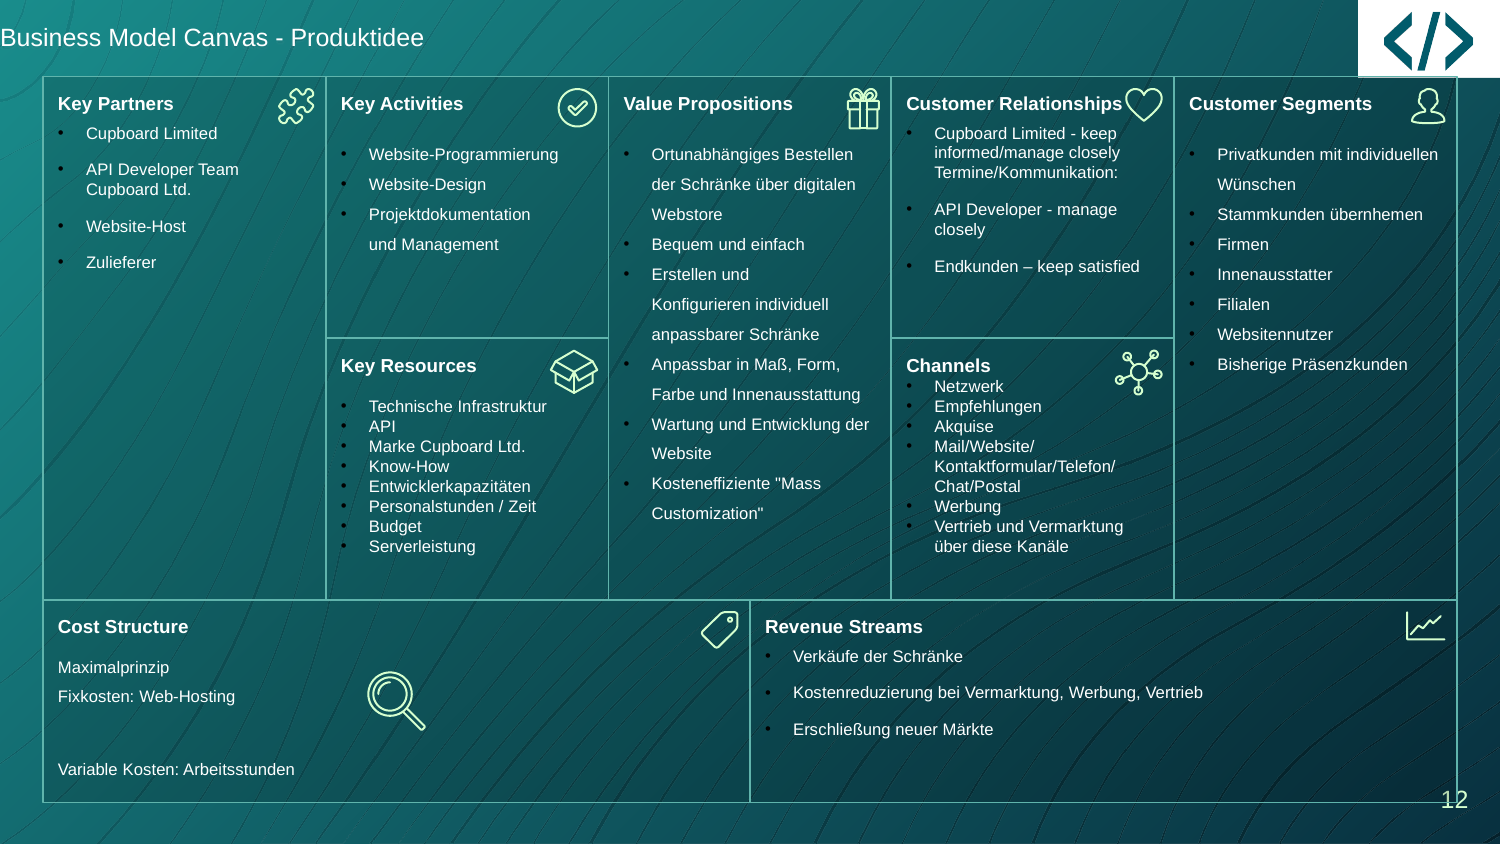

Business Model Canvas - Produktidee
Key Partners
Cupboard Limited
API Developer Team Cupboard Ltd.
Website-Host
Zulieferer

Key Activities

Website-Programmierung
Website-Design
Projektdokumentation und Management

Value Propositions

Ortunabhängiges Bestellen der Schränke über digitalen Webstore
Bequem und einfach
Erstellen und Konfigurieren individuell anpassbarer Schränke
Anpassbar in Maß, Form, Farbe und Innenausstattung
Wartung und Entwicklung der Website
Kosteneffiziente "Mass Customization"

Customer Relationships
Cupboard Limited - keep informed/manage closely
Termine/Kommunikation:
API Developer - manage closely
Endkunden – keep satisfied

Customer Segments

Privatkunden mit individuellen Wünschen
Stammkunden übernhemen
Firmen
Innenausstatter
Filialen
Websitennutzer
Bisherige Präsenzkunden

Key Resources

Technische Infrastruktur
API
Marke Cupboard Ltd.
Know-How
Entwicklerkapazitäten
Personalstunden / Zeit
Budget
Serverleistung
Channels
Netzwerk
Empfehlungen
Akquise
Mail/Website/Kontaktformular/Telefon/Chat/Postal
Werbung
Vertrieb und Vermarktung über diese Kanäle

Cost Structure

Maximalprinzip
Fixkosten: Web-Hosting

Variable Kosten: Arbeitsstunden
Revenue Streams
Verkäufe der Schränke
Kostenreduzierung bei Vermarktung, Werbung, Vertrieb
Erschließung neuer Märkte

12